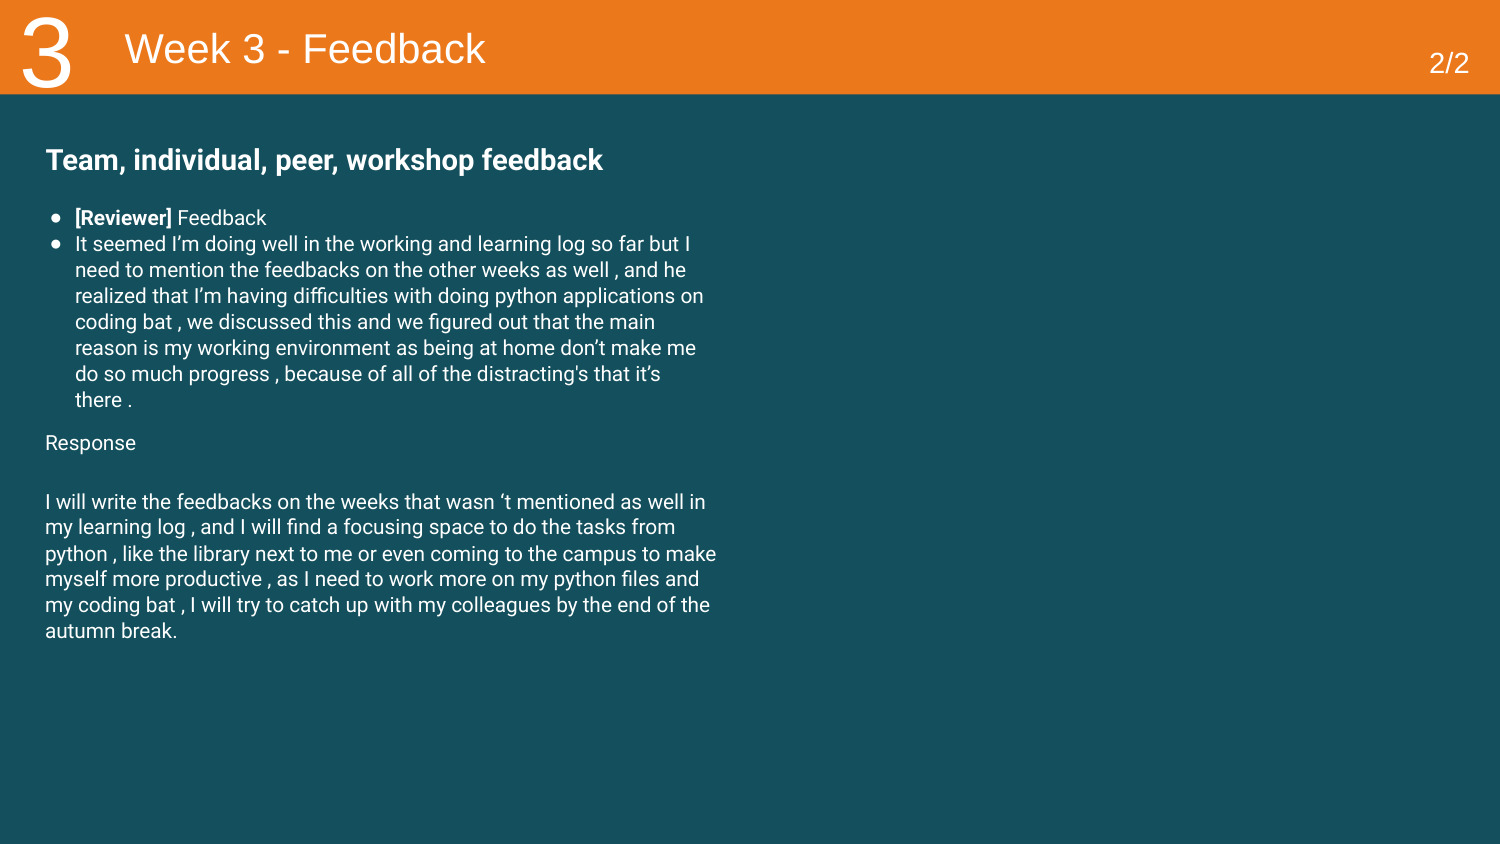

3
# Week 3 - Feedback
2/2
Team, individual, peer, workshop feedback
[Reviewer] Feedback
It seemed I’m doing well in the working and learning log so far but I need to mention the feedbacks on the other weeks as well , and he realized that I’m having difficulties with doing python applications on coding bat , we discussed this and we figured out that the main reason is my working environment as being at home don’t make me do so much progress , because of all of the distracting's that it’s there .
Response
I will write the feedbacks on the weeks that wasn ‘t mentioned as well in my learning log , and I will find a focusing space to do the tasks from python , like the library next to me or even coming to the campus to make myself more productive , as I need to work more on my python files and my coding bat , I will try to catch up with my colleagues by the end of the autumn break.